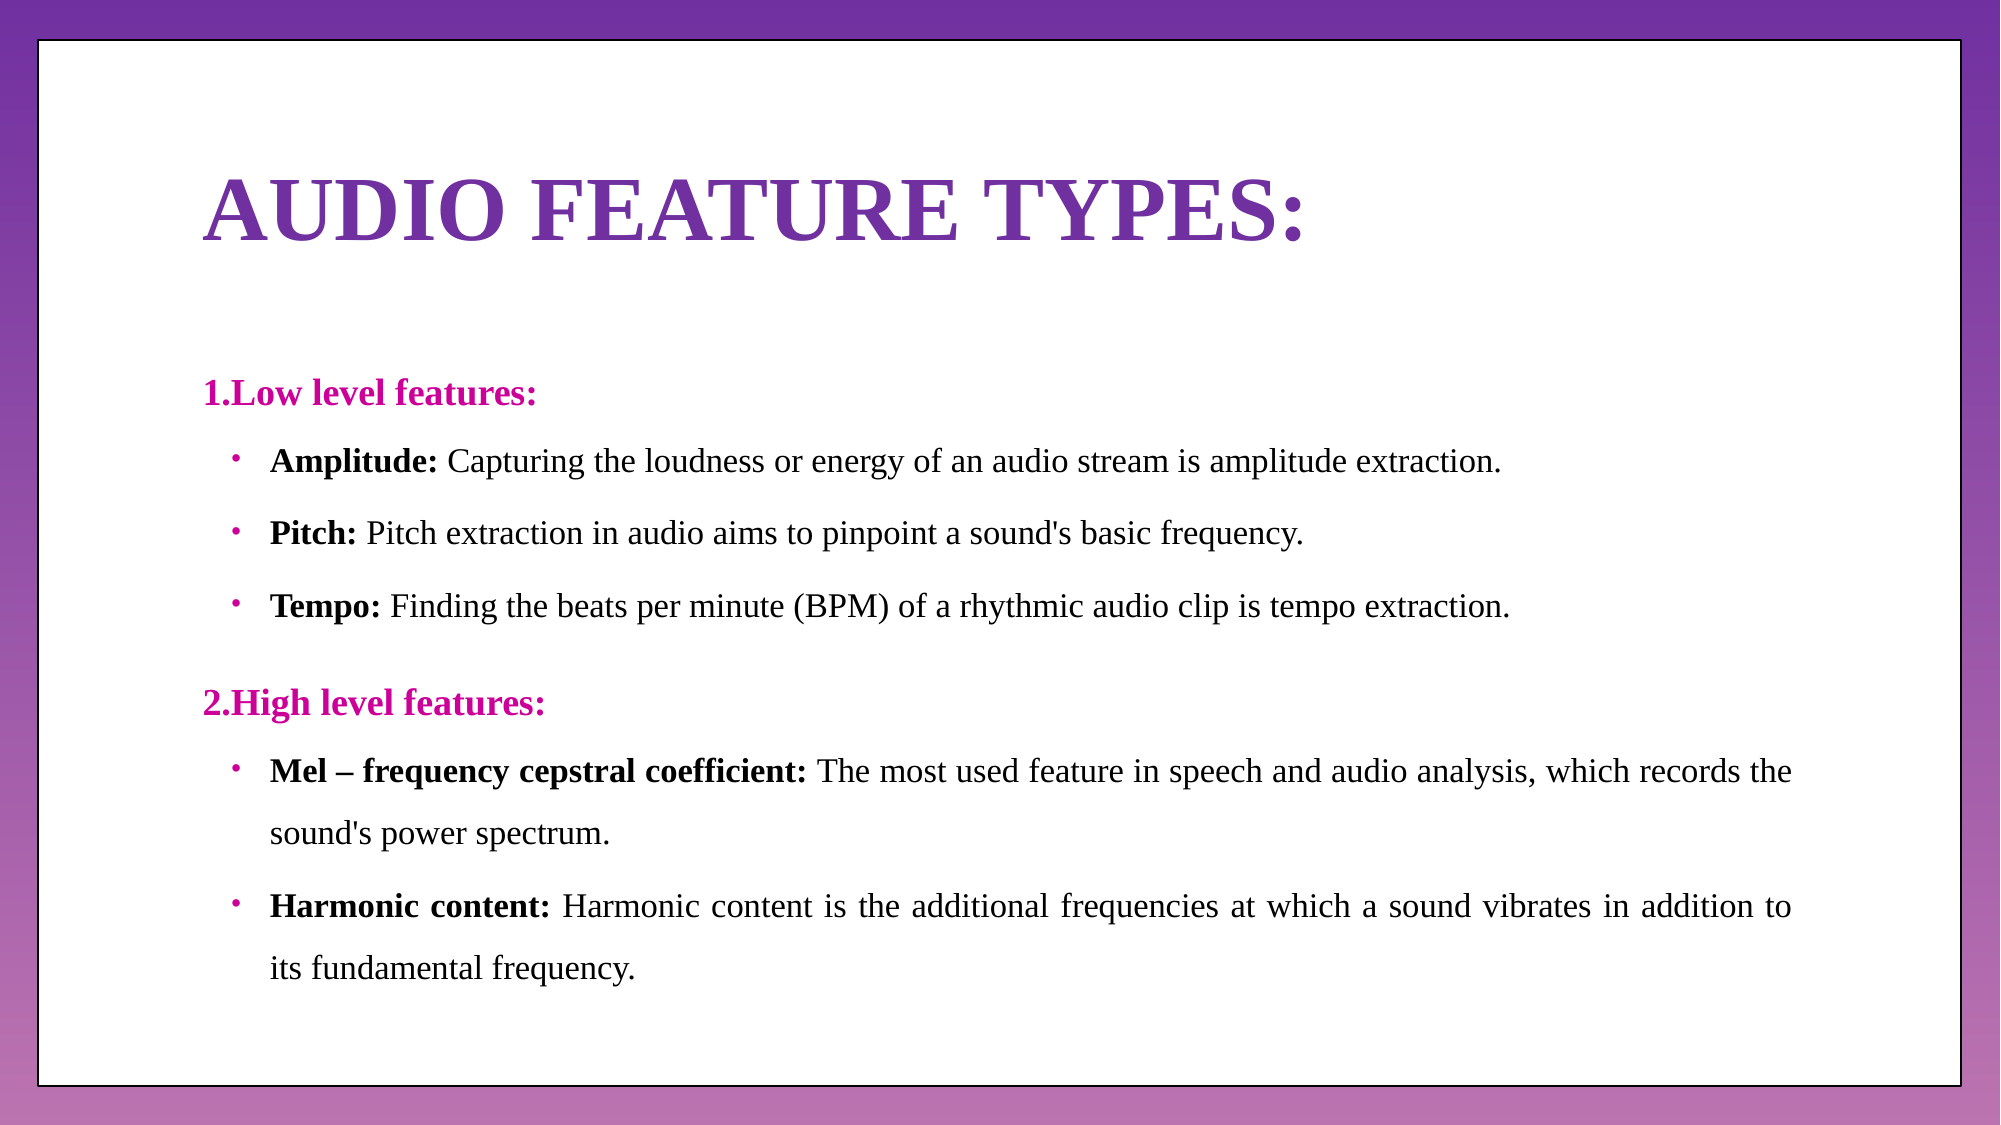

# AUDIO FEATURE TYPES:
1.Low level features:
Amplitude: Capturing the loudness or energy of an audio stream is amplitude extraction.
Pitch: Pitch extraction in audio aims to pinpoint a sound's basic frequency.
Tempo: Finding the beats per minute (BPM) of a rhythmic audio clip is tempo extraction.
2.High level features:
Mel – frequency cepstral coefficient: The most used feature in speech and audio analysis, which records the sound's power spectrum.
Harmonic content: Harmonic content is the additional frequencies at which a sound vibrates in addition to its fundamental frequency.